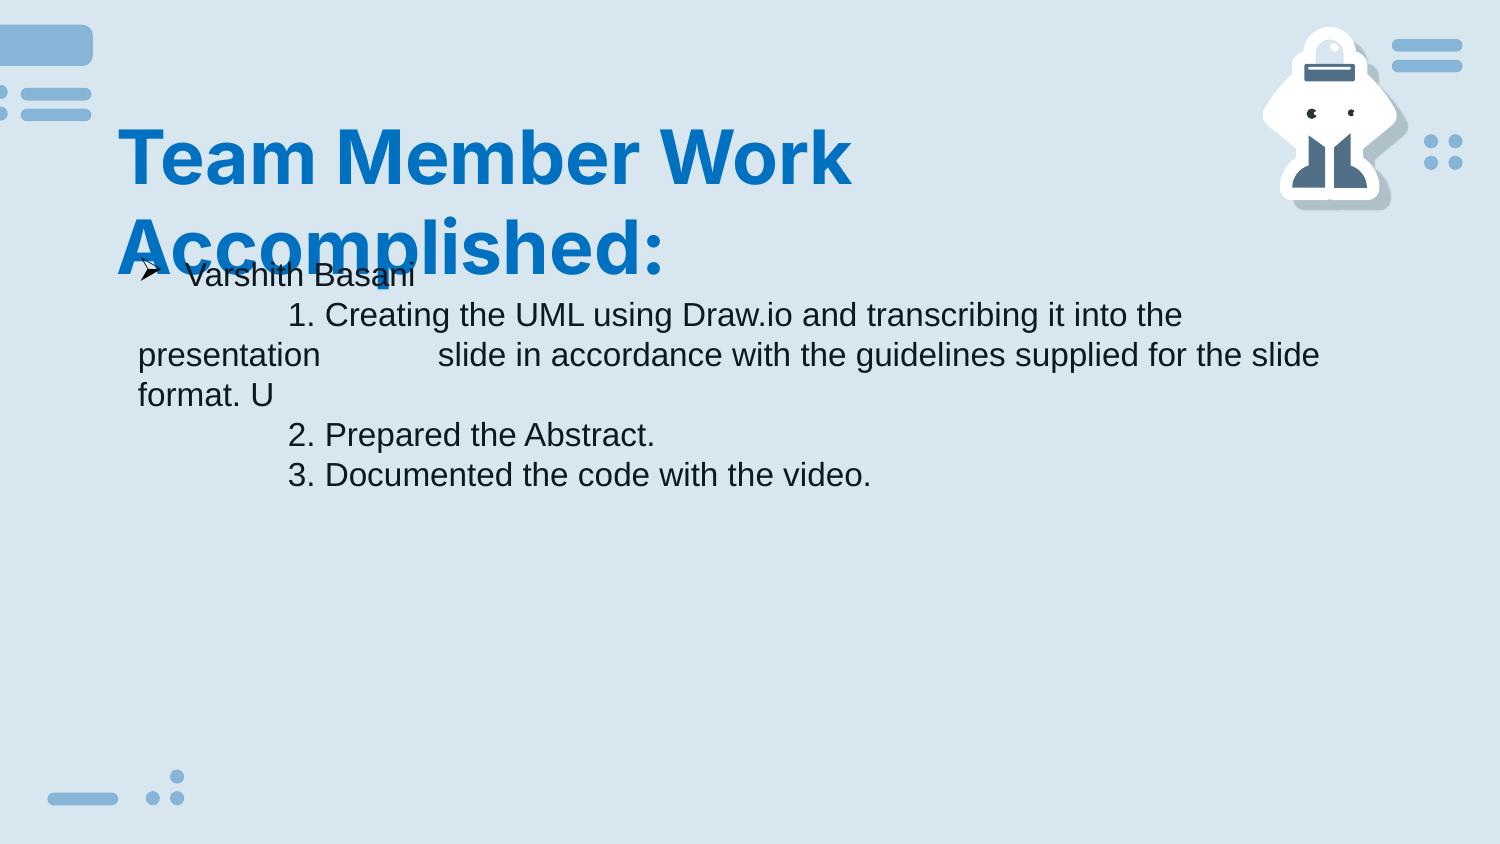

# Team Member Work Accomplished:
Varshith Basani
	1. Creating the UML using Draw.io and transcribing it into the presentation        	slide in accordance with the guidelines supplied for the slide format. U
	2. Prepared the Abstract.
	3. Documented the code with the video.